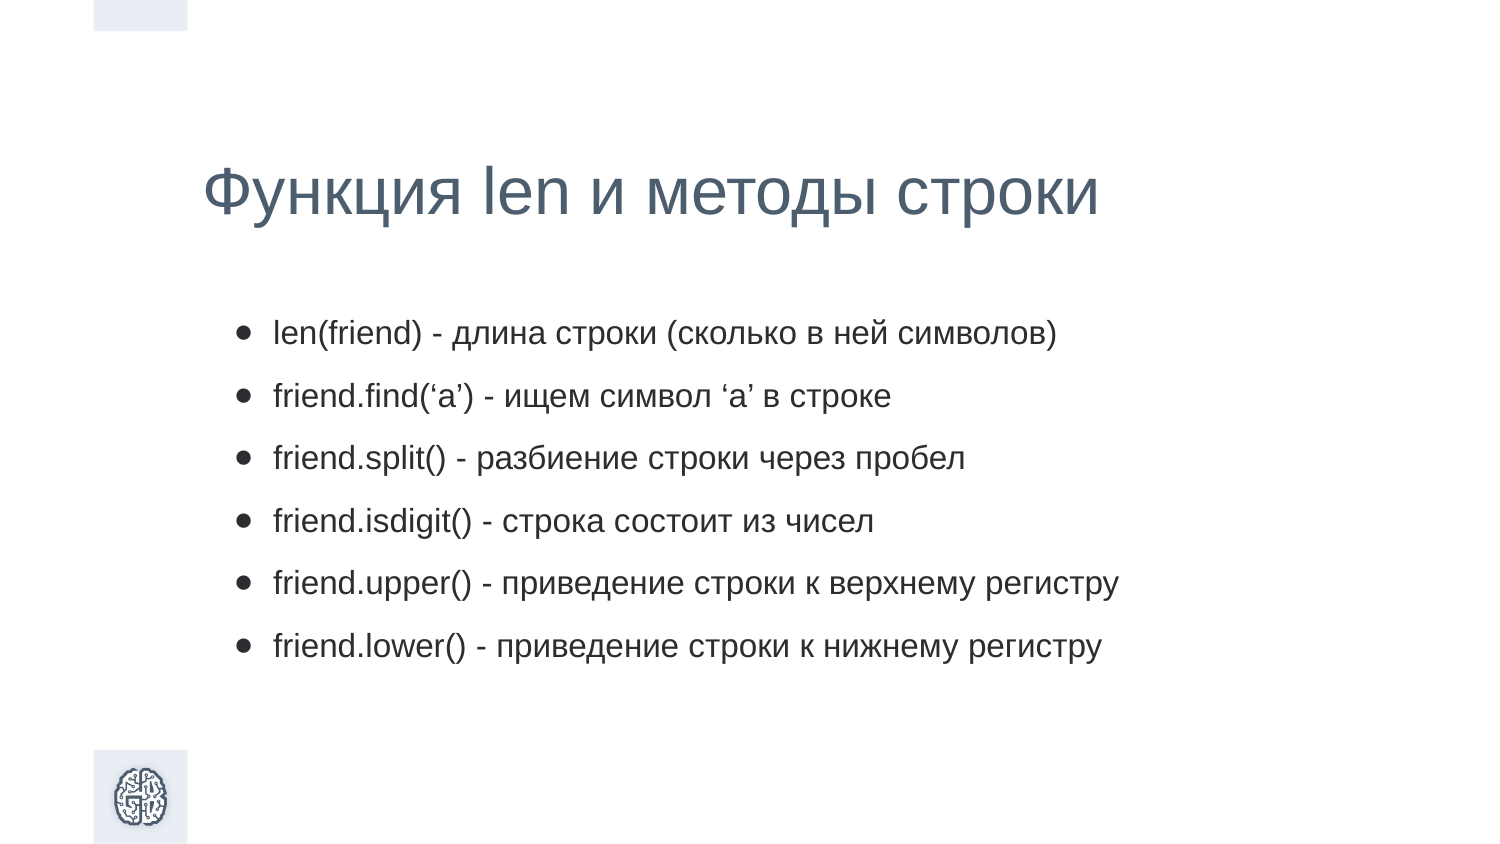

Функция len и методы строки
len(friend) - длина строки (сколько в ней символов)
friend.find(‘a’) - ищем символ ‘a’ в строке
friend.split() - разбиение строки через пробел
friend.isdigit() - строка состоит из чисел
friend.upper() - приведение строки к верхнему регистру
friend.lower() - приведение строки к нижнему регистру